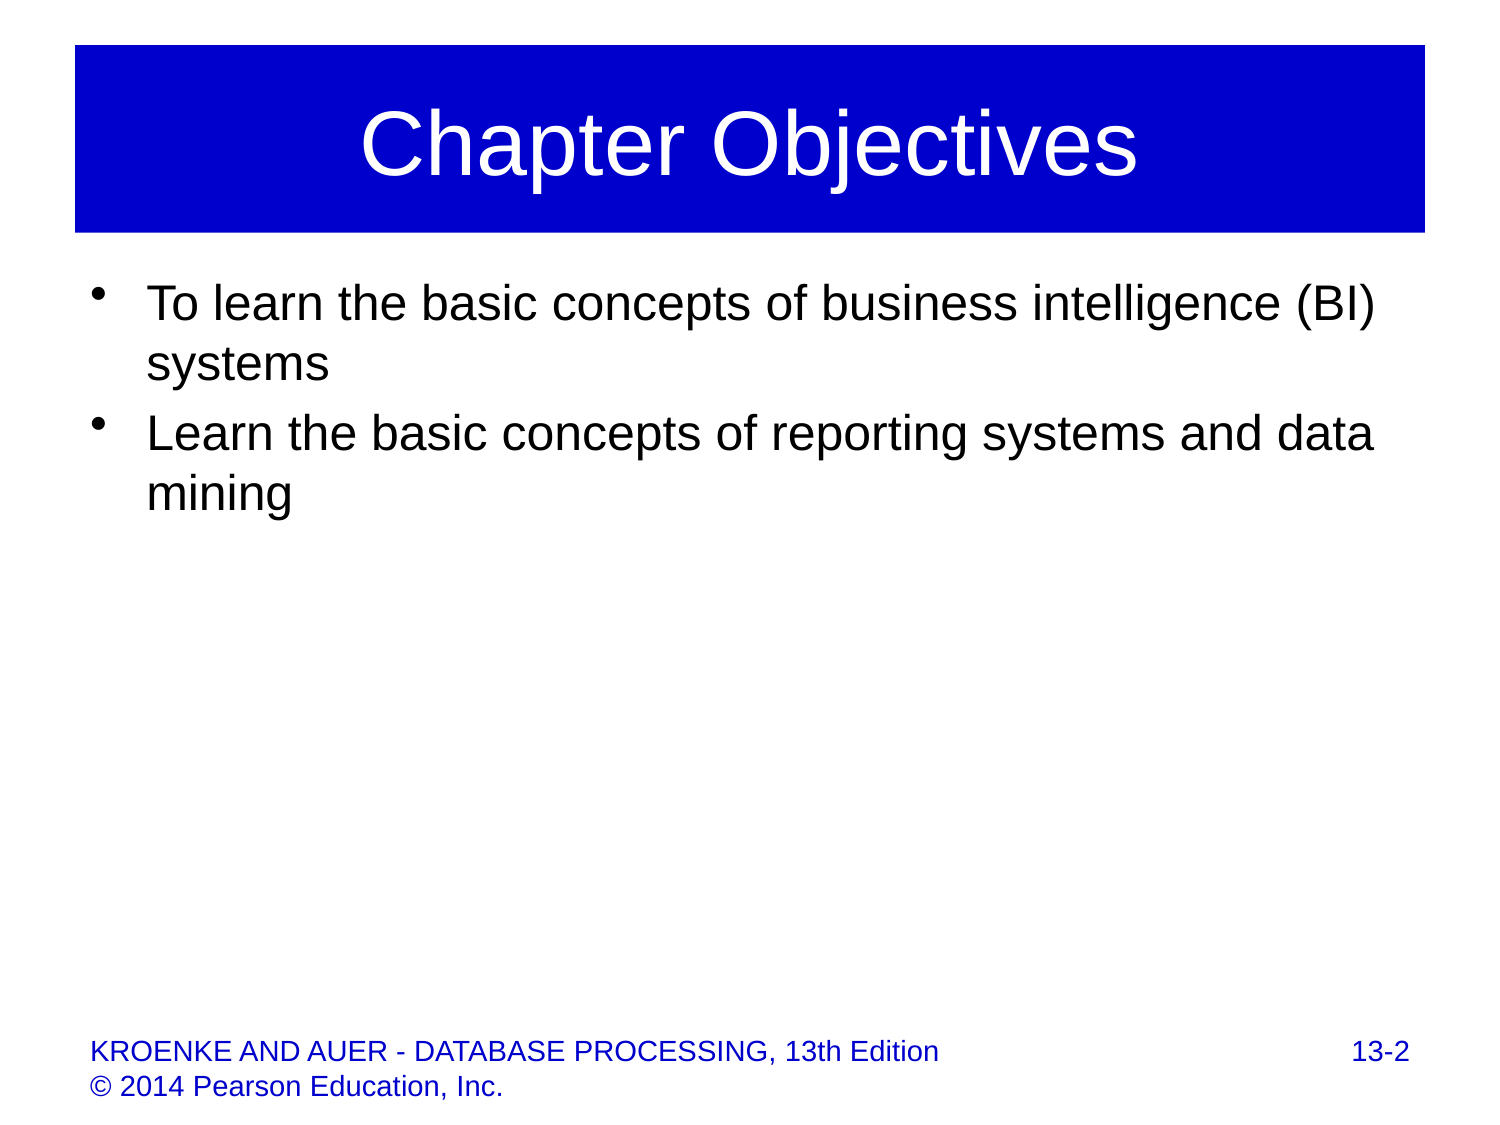

# Chapter Objectives
To learn the basic concepts of business intelligence (BI) systems
Learn the basic concepts of reporting systems and data mining

13-2

KROENKE AND AUER - DATABASE PROCESSING, 13th Edition  © 2014 Pearson Education, Inc.